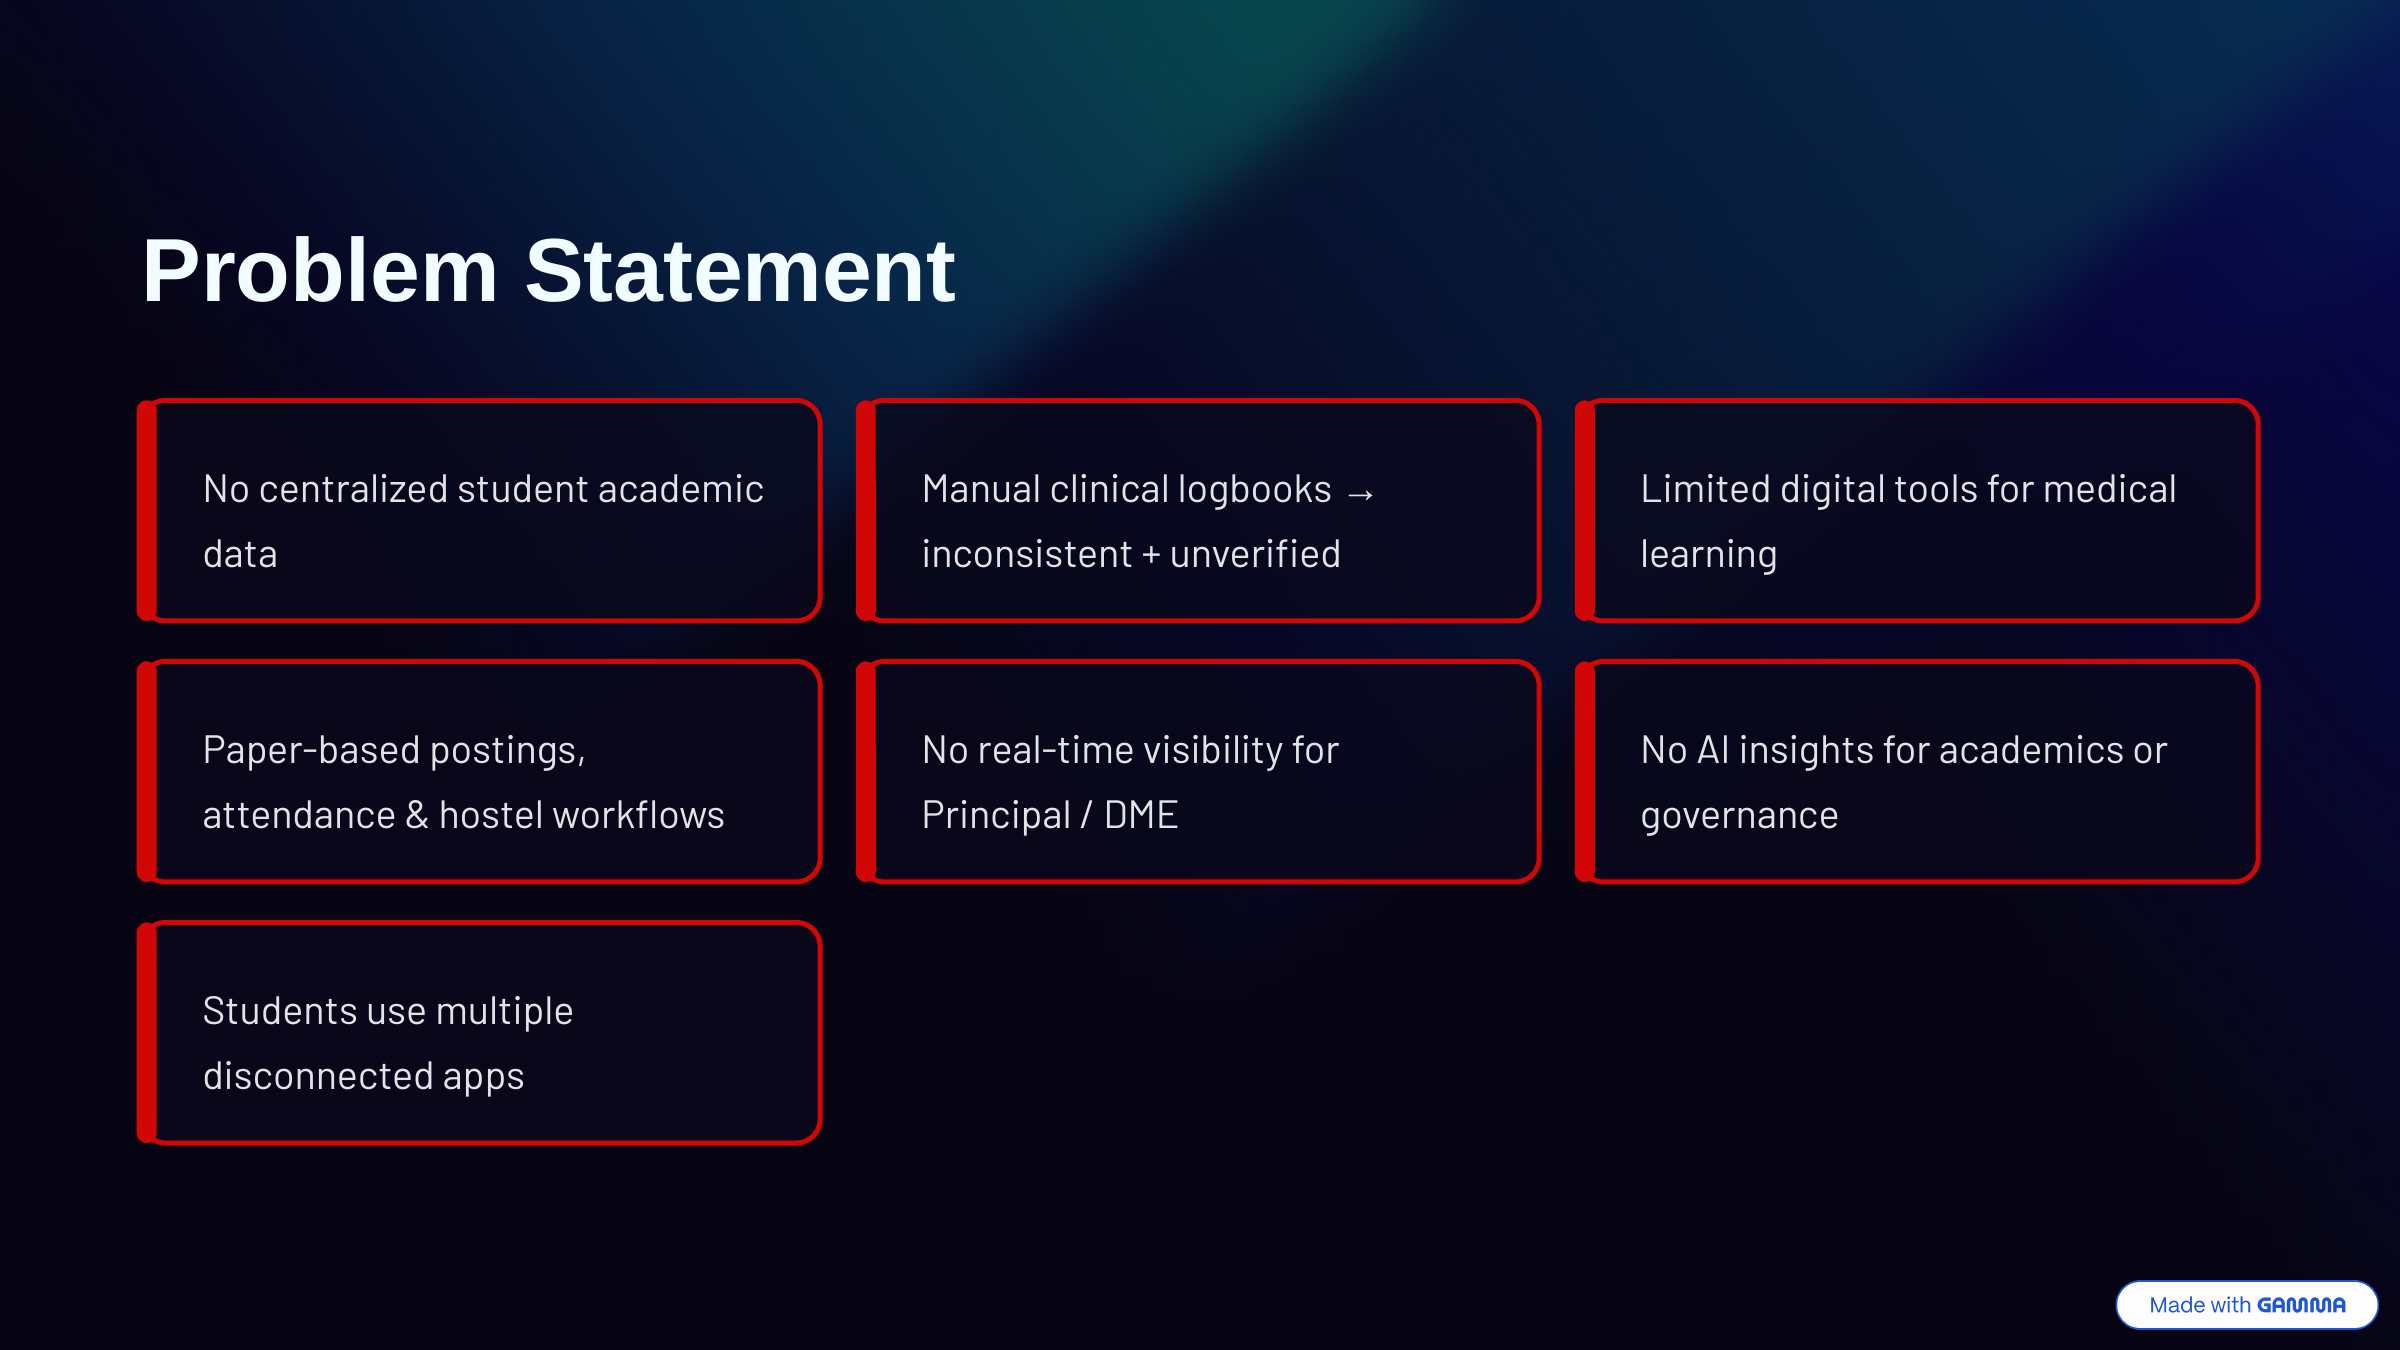

Problem Statement

No centralized student academic data
Manual clinical logbooks → inconsistent + unverified
Limited digital tools for medical learning

Paper-based postings, attendance & hostel workflows
No real-time visibility for Principal / DME
No AI insights for academics or governance

Students use multiple disconnected apps